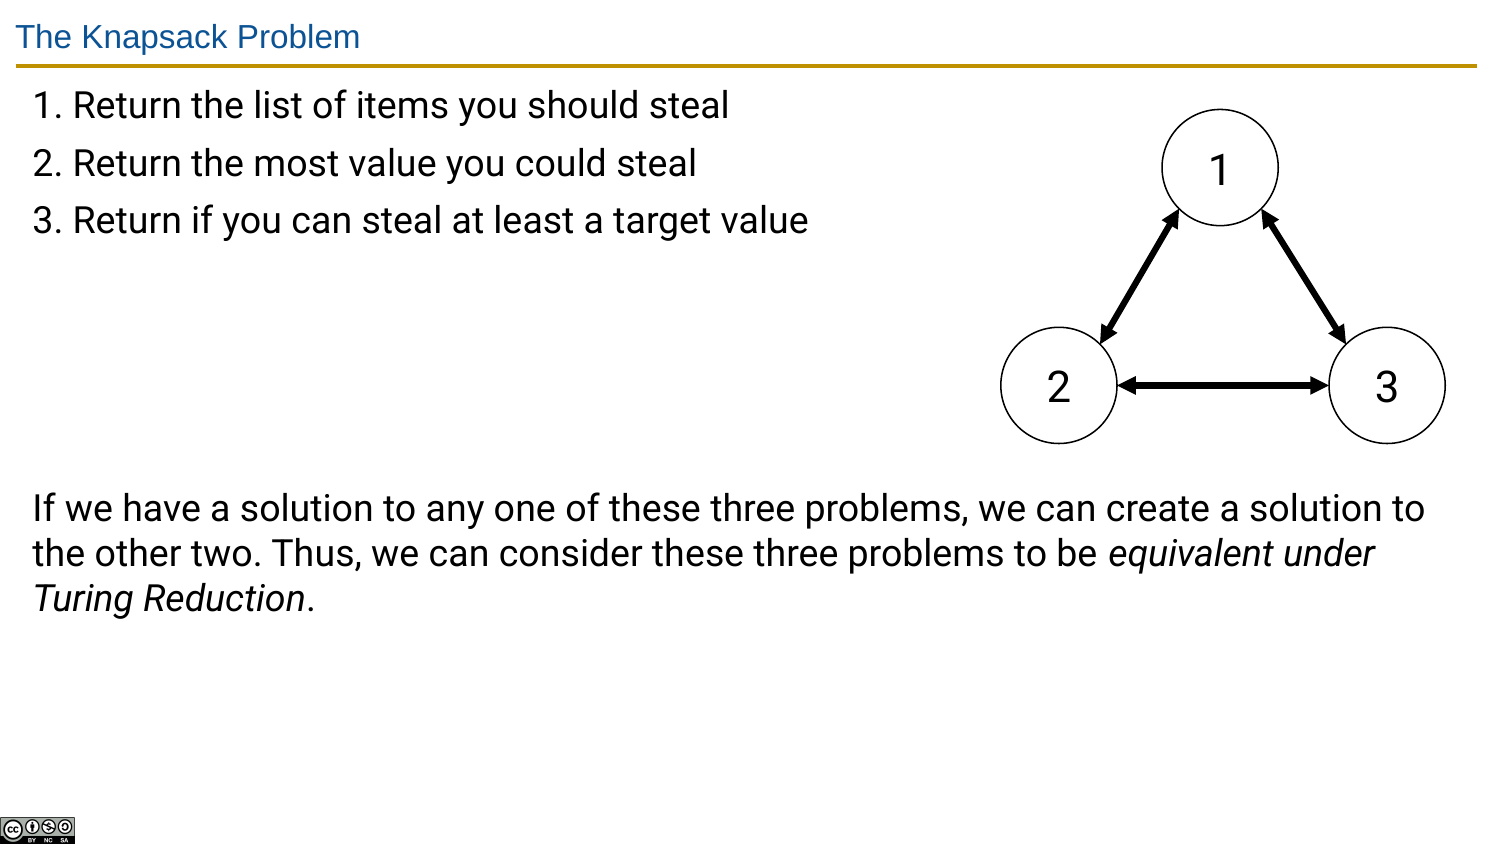

# The Knapsack Problem
1. Return the list of items you should steal
2. Return the most value you could steal
3. Return if you can steal at least a target value

If we have a solution to any one of these three problems, we can create a solution to the other two. Thus, we can consider these three problems to be equivalent under Turing Reduction.

1
2
3